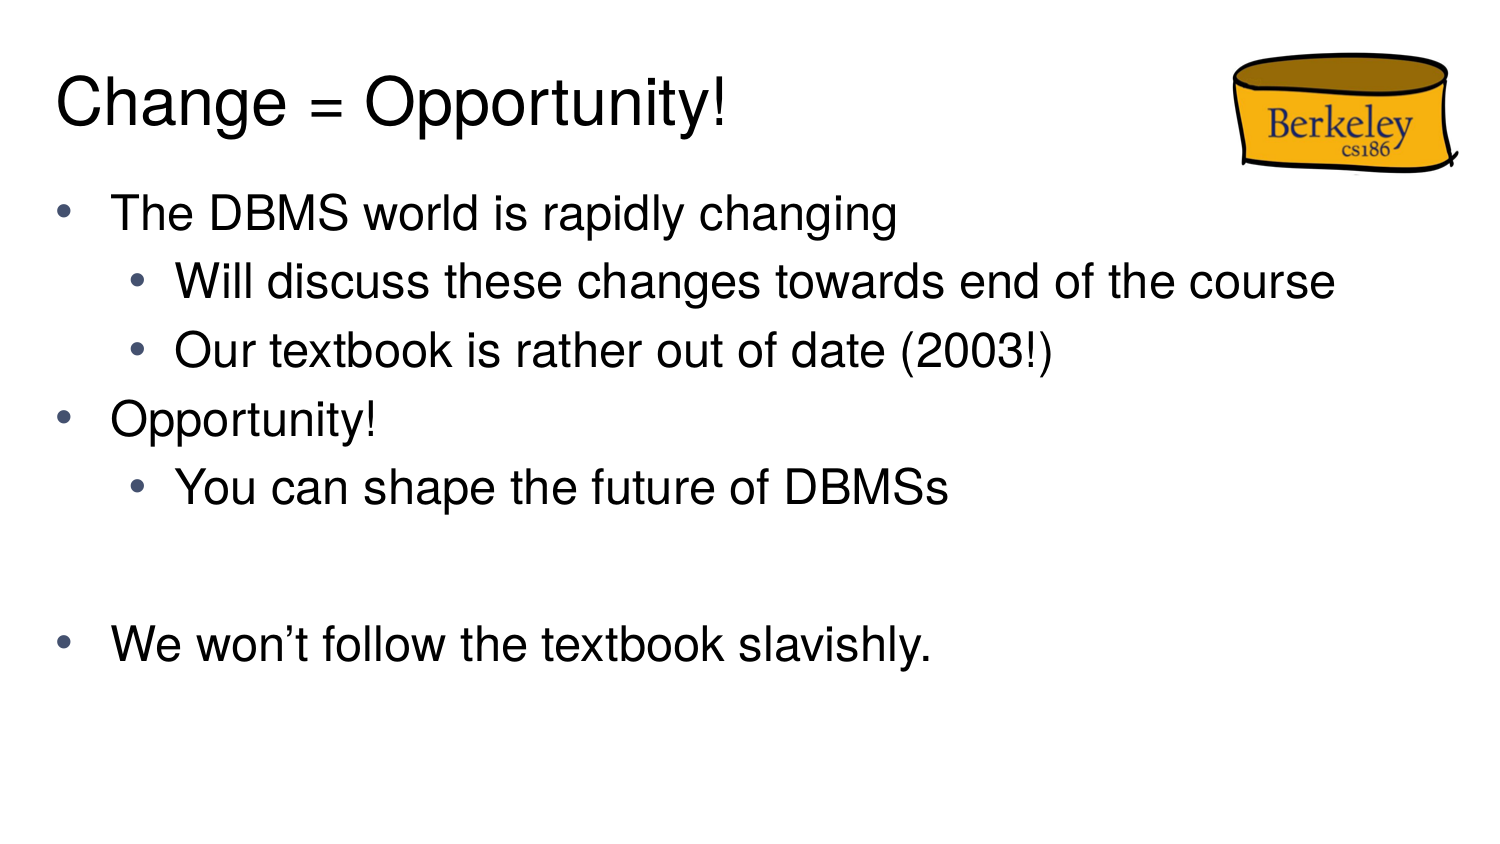

# Change = Opportunity!
The DBMS world is rapidly changing
Will discuss these changes towards end of the course
Our textbook is rather out of date (2003!)
Opportunity!
You can shape the future of DBMSs

We won’t follow the textbook slavishly.